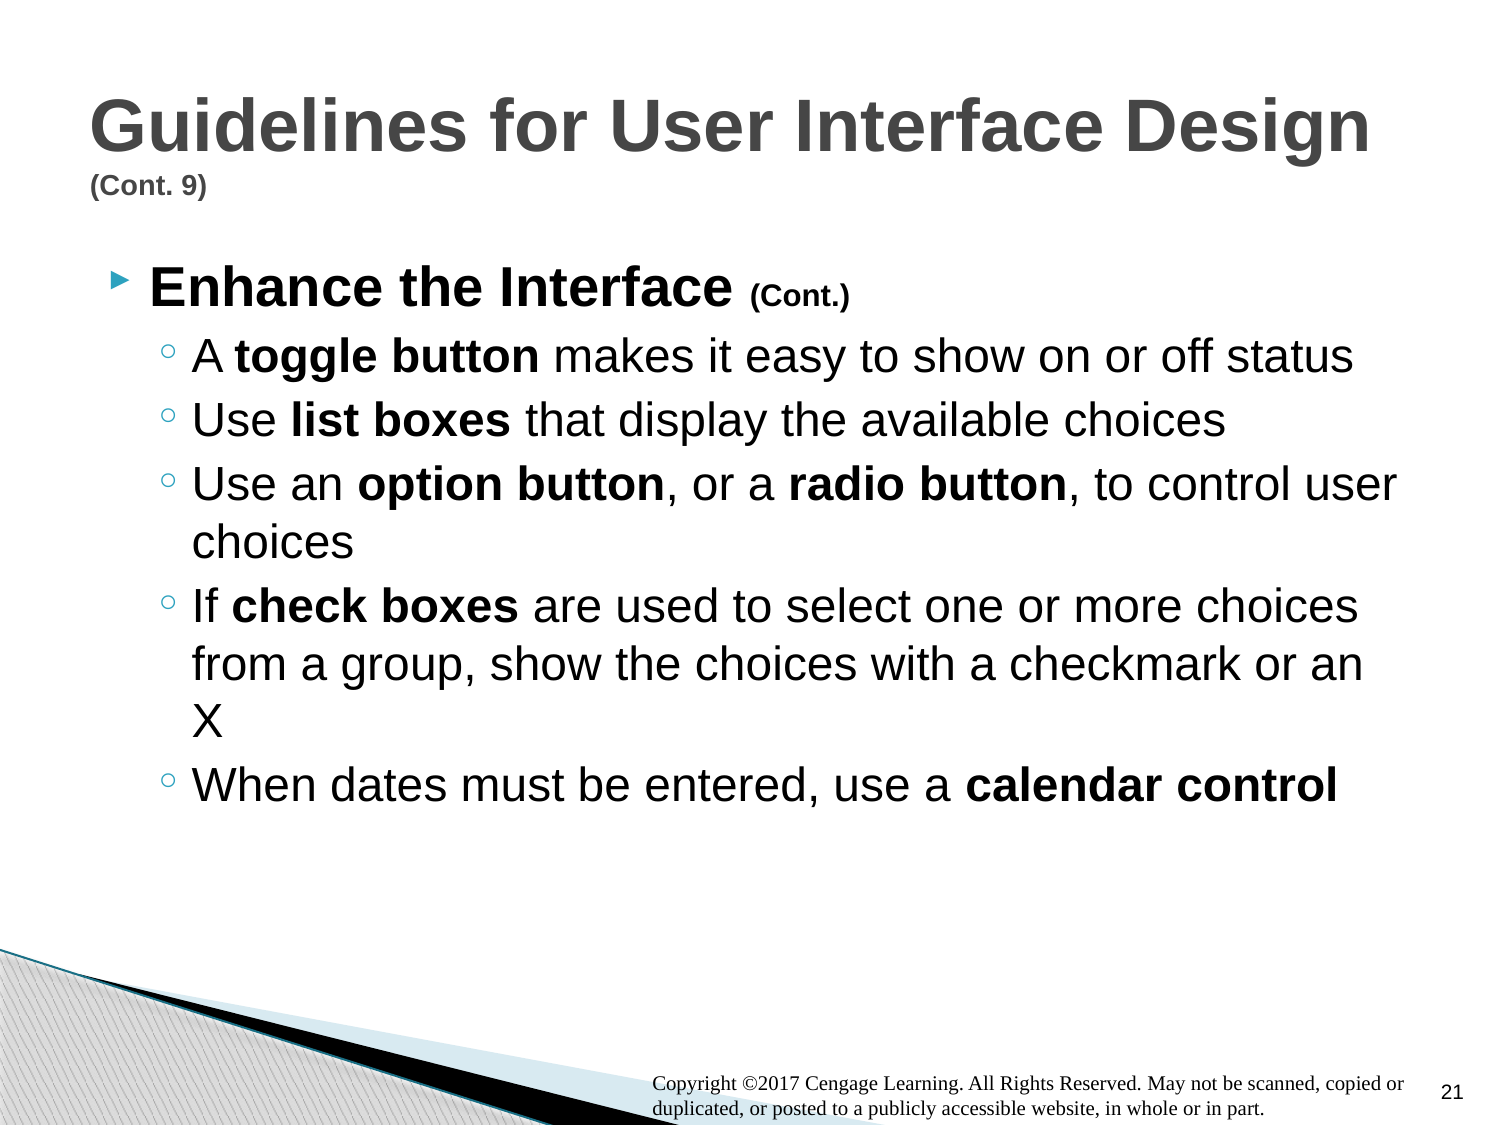

# Guidelines for User Interface Design (Cont. 9)
Enhance the Interface (Cont.)
A toggle button makes it easy to show on or off status
Use list boxes that display the available choices
Use an option button, or a radio button, to control user choices
If check boxes are used to select one or more choices from a group, show the choices with a checkmark or an X
When dates must be entered, use a calendar control

21
Copyright ©2017 Cengage Learning. All Rights Reserved. May not be scanned, copied or duplicated, or posted to a publicly accessible website, in whole or in part.